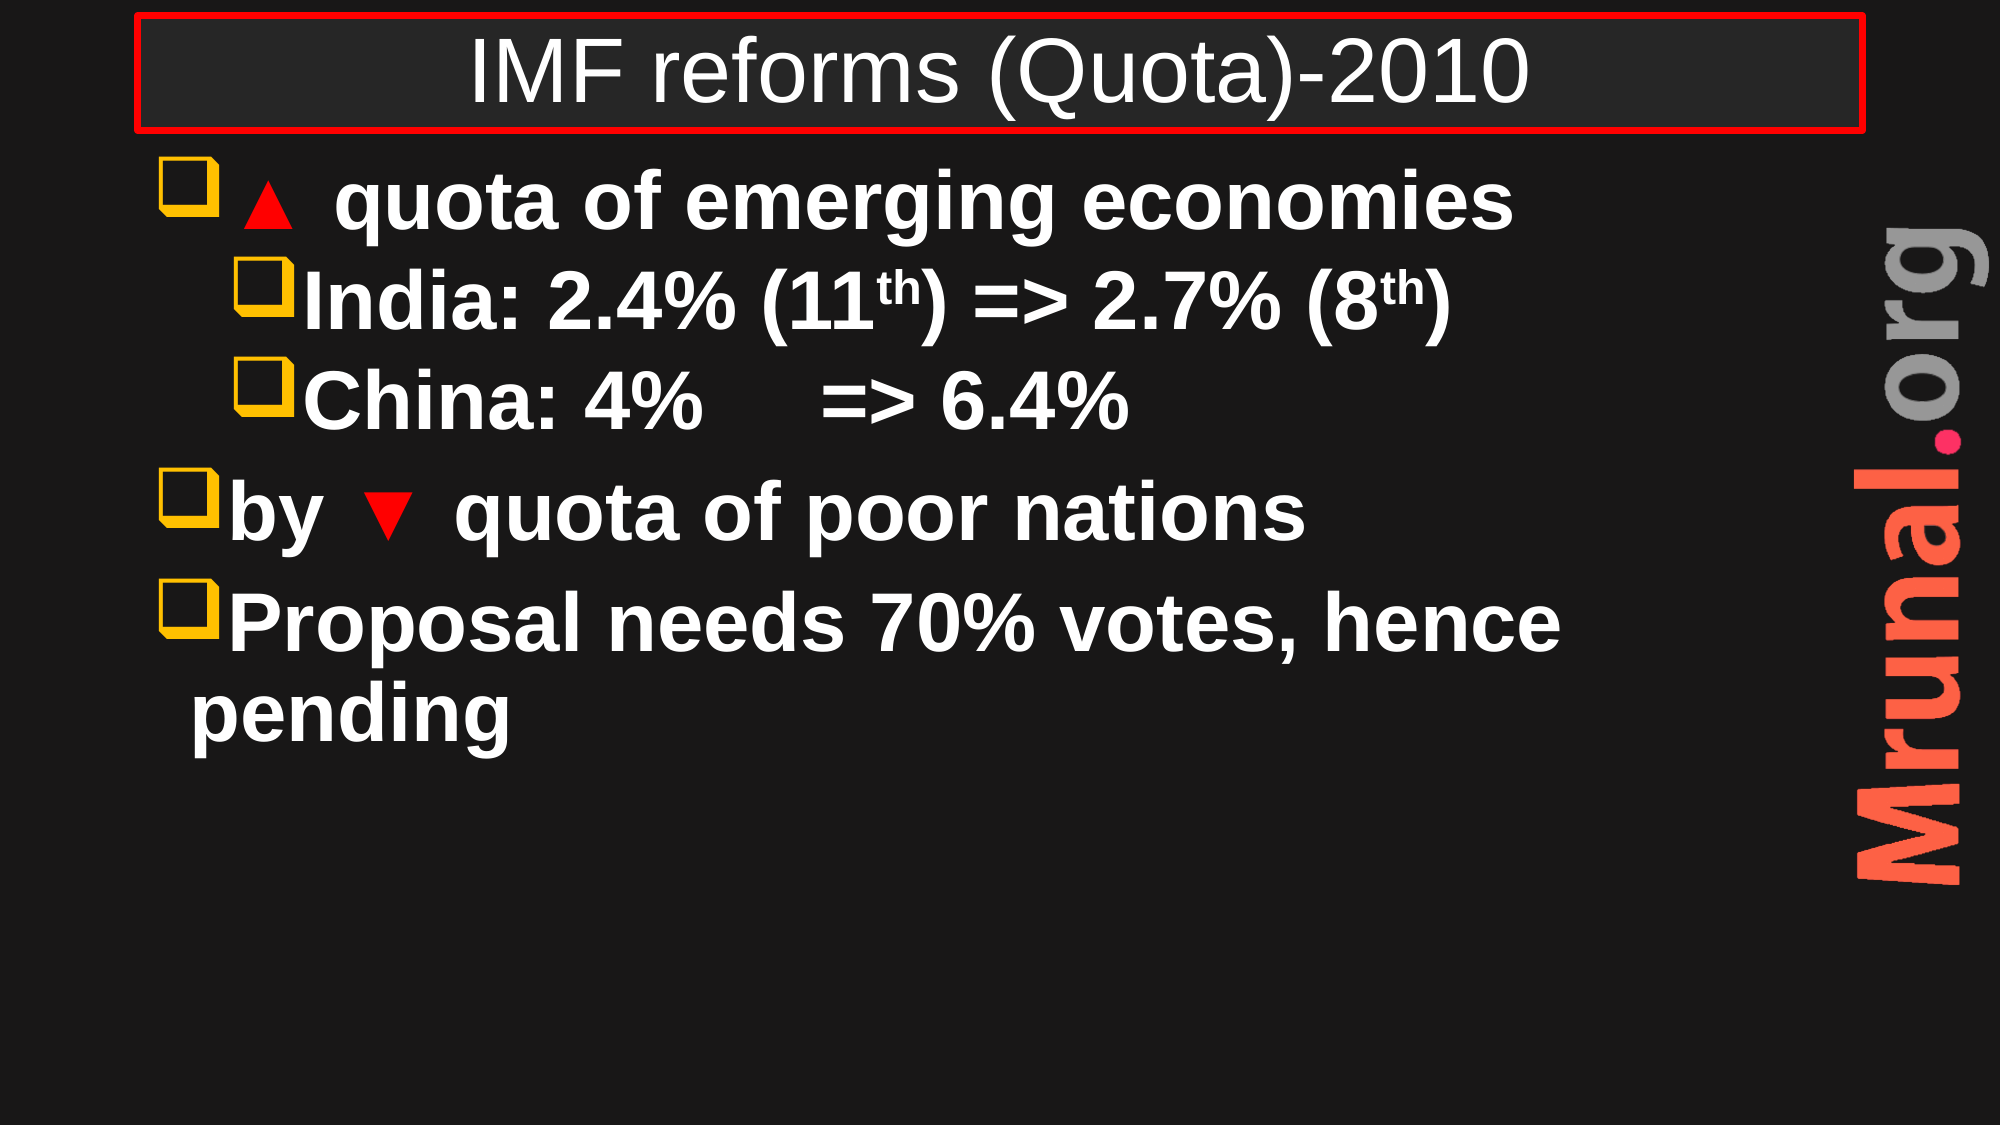

# IMF reforms (Quota)-2010
▲ quota of emerging economies
India: 2.4% (11th) => 2.7% (8th)
China: 4%     => 6.4%
by ▼ quota of poor nations
Proposal needs 70% votes, hence pending